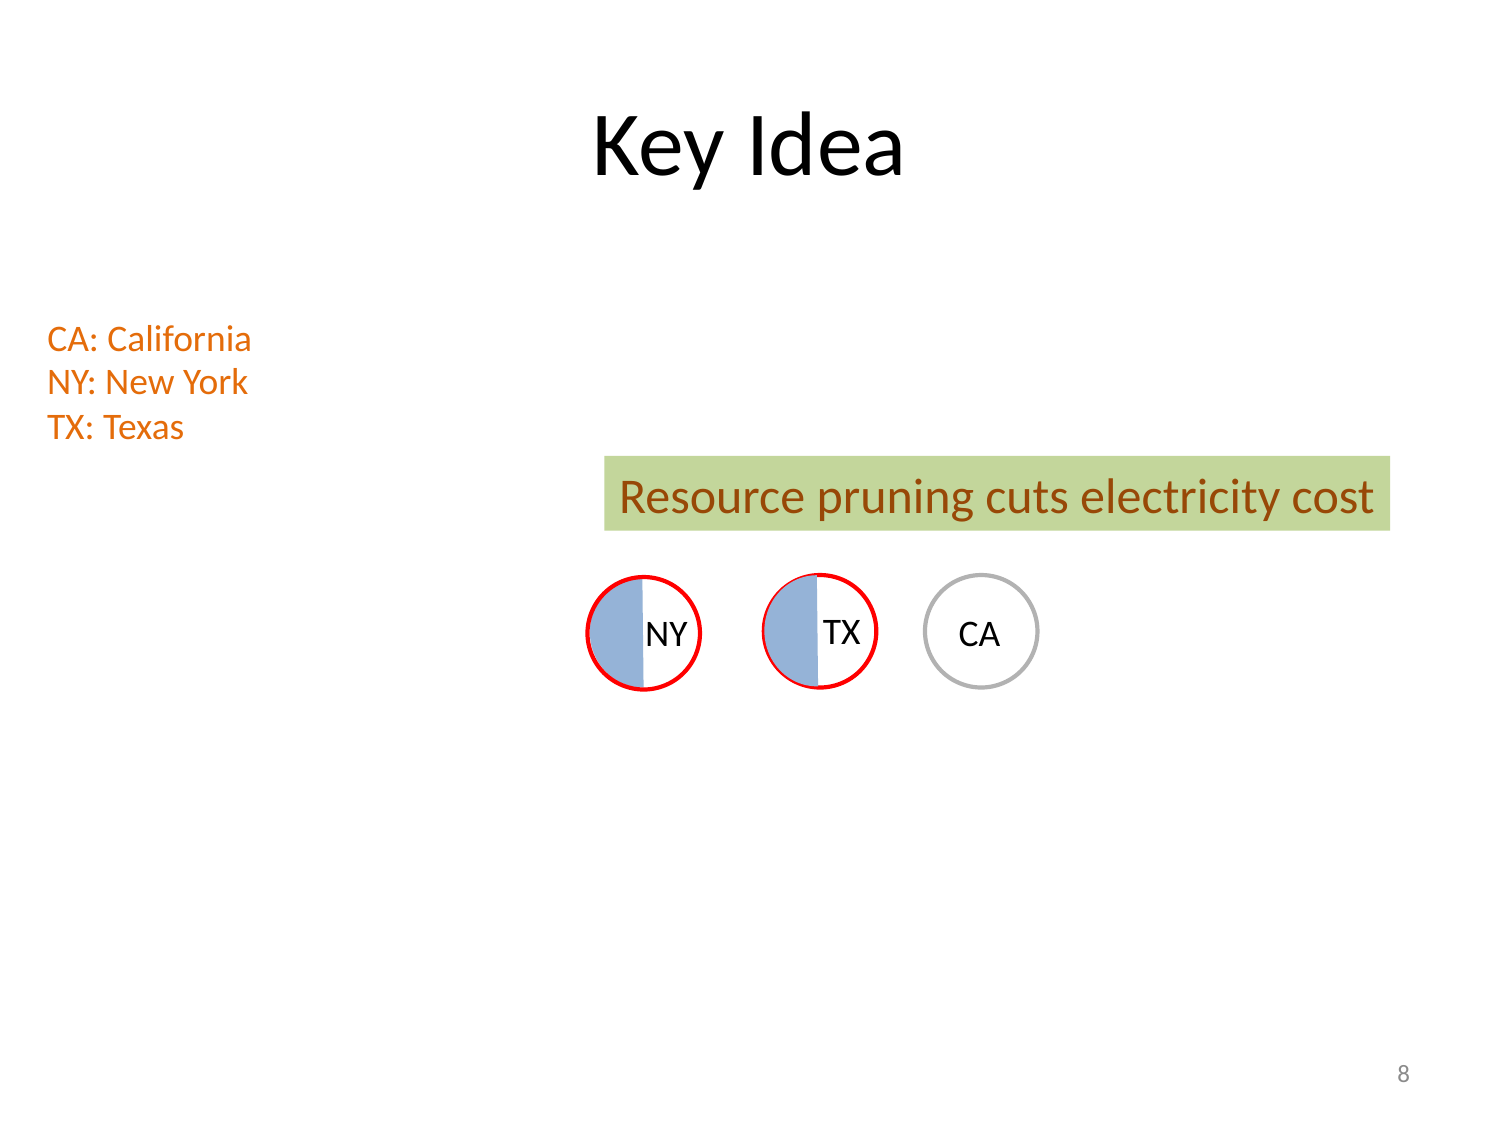

Key Idea
CA: California
NY: New York
TX: Texas
Resource pruning cuts electricity cost

TX
NY
CA
8